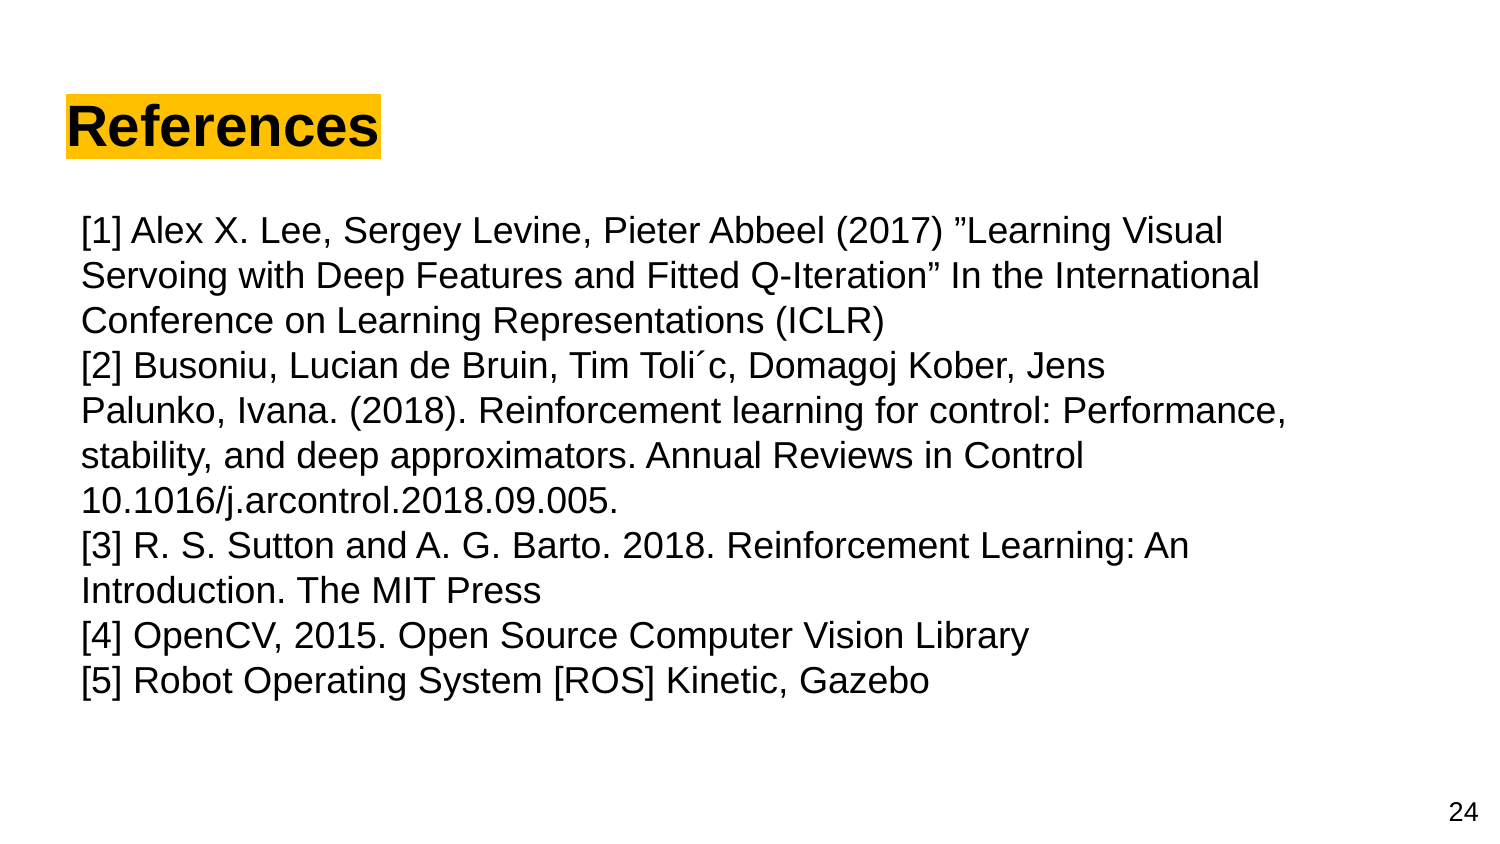

# References
[1] Alex X. Lee, Sergey Levine, Pieter Abbeel (2017) ”Learning Visual
Servoing with Deep Features and Fitted Q-Iteration” In the International
Conference on Learning Representations (ICLR)
[2] Busoniu, Lucian de Bruin, Tim Toli´c, Domagoj Kober, Jens
Palunko, Ivana. (2018). Reinforcement learning for control: Performance,
stability, and deep approximators. Annual Reviews in Control
10.1016/j.arcontrol.2018.09.005.
[3] R. S. Sutton and A. G. Barto. 2018. Reinforcement Learning: An
Introduction. The MIT Press
[4] OpenCV, 2015. Open Source Computer Vision Library
[5] Robot Operating System [ROS] Kinetic, Gazebo
24